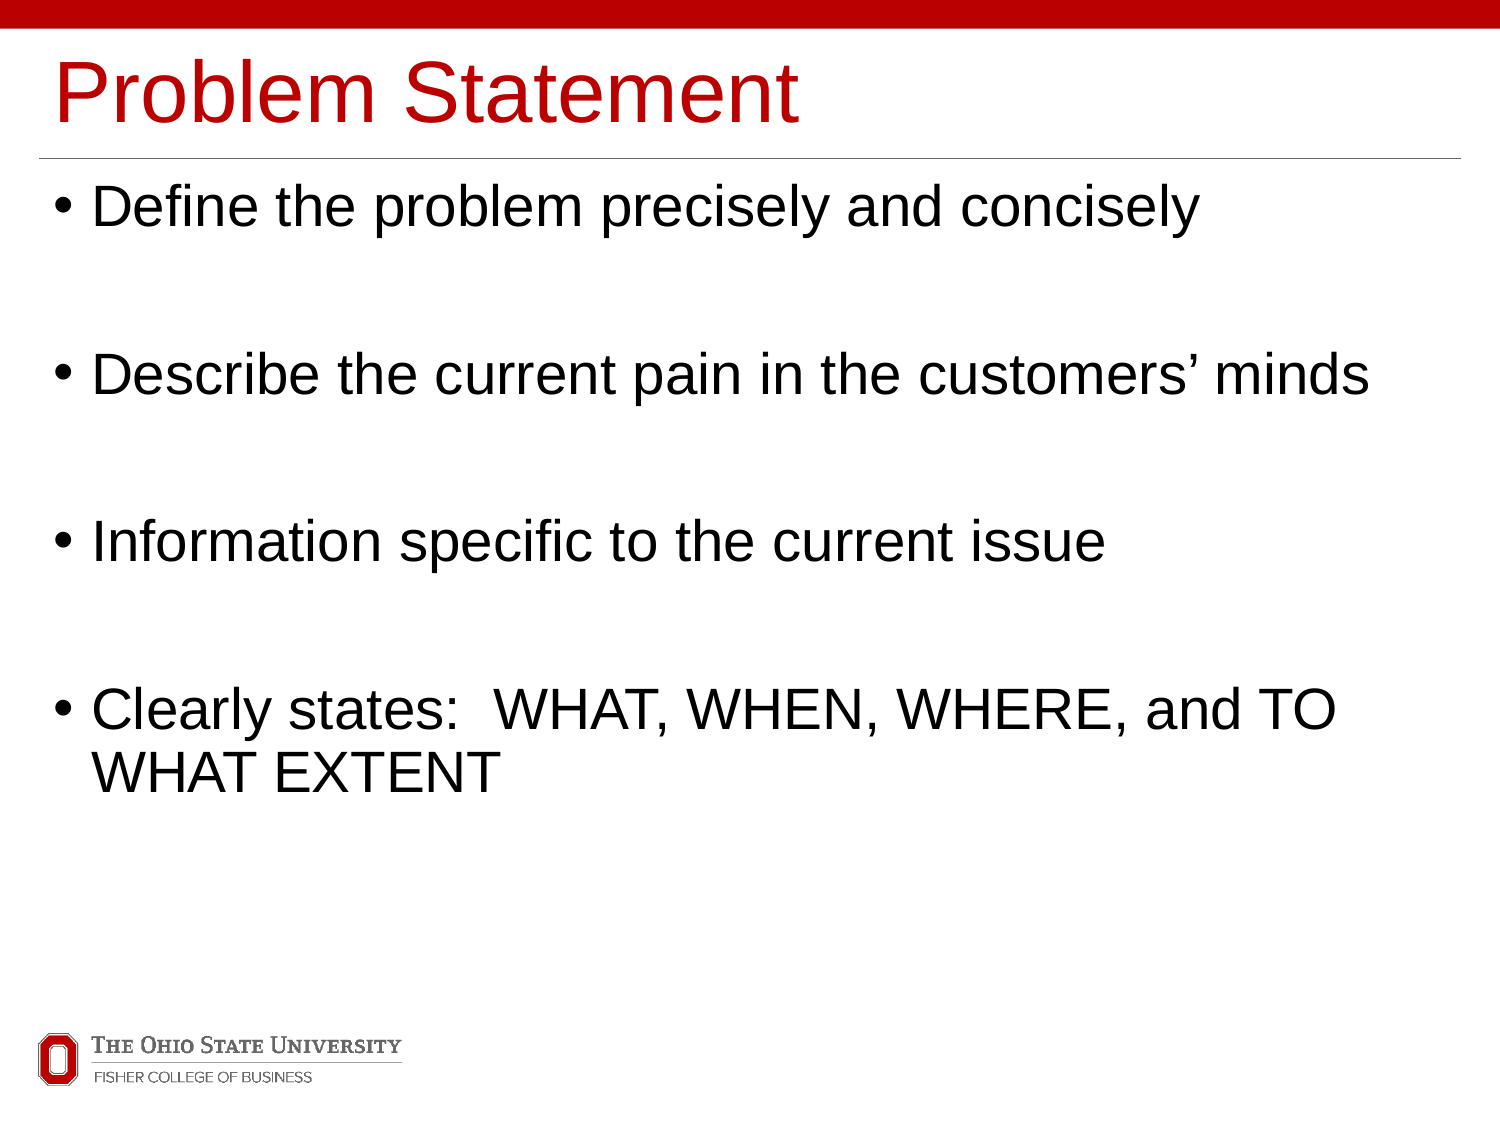

# Problem Statement
Define the problem precisely and concisely

Describe the current pain in the customers’ minds

Information specific to the current issue

Clearly states:  WHAT, WHEN, WHERE, and TO WHAT EXTENT